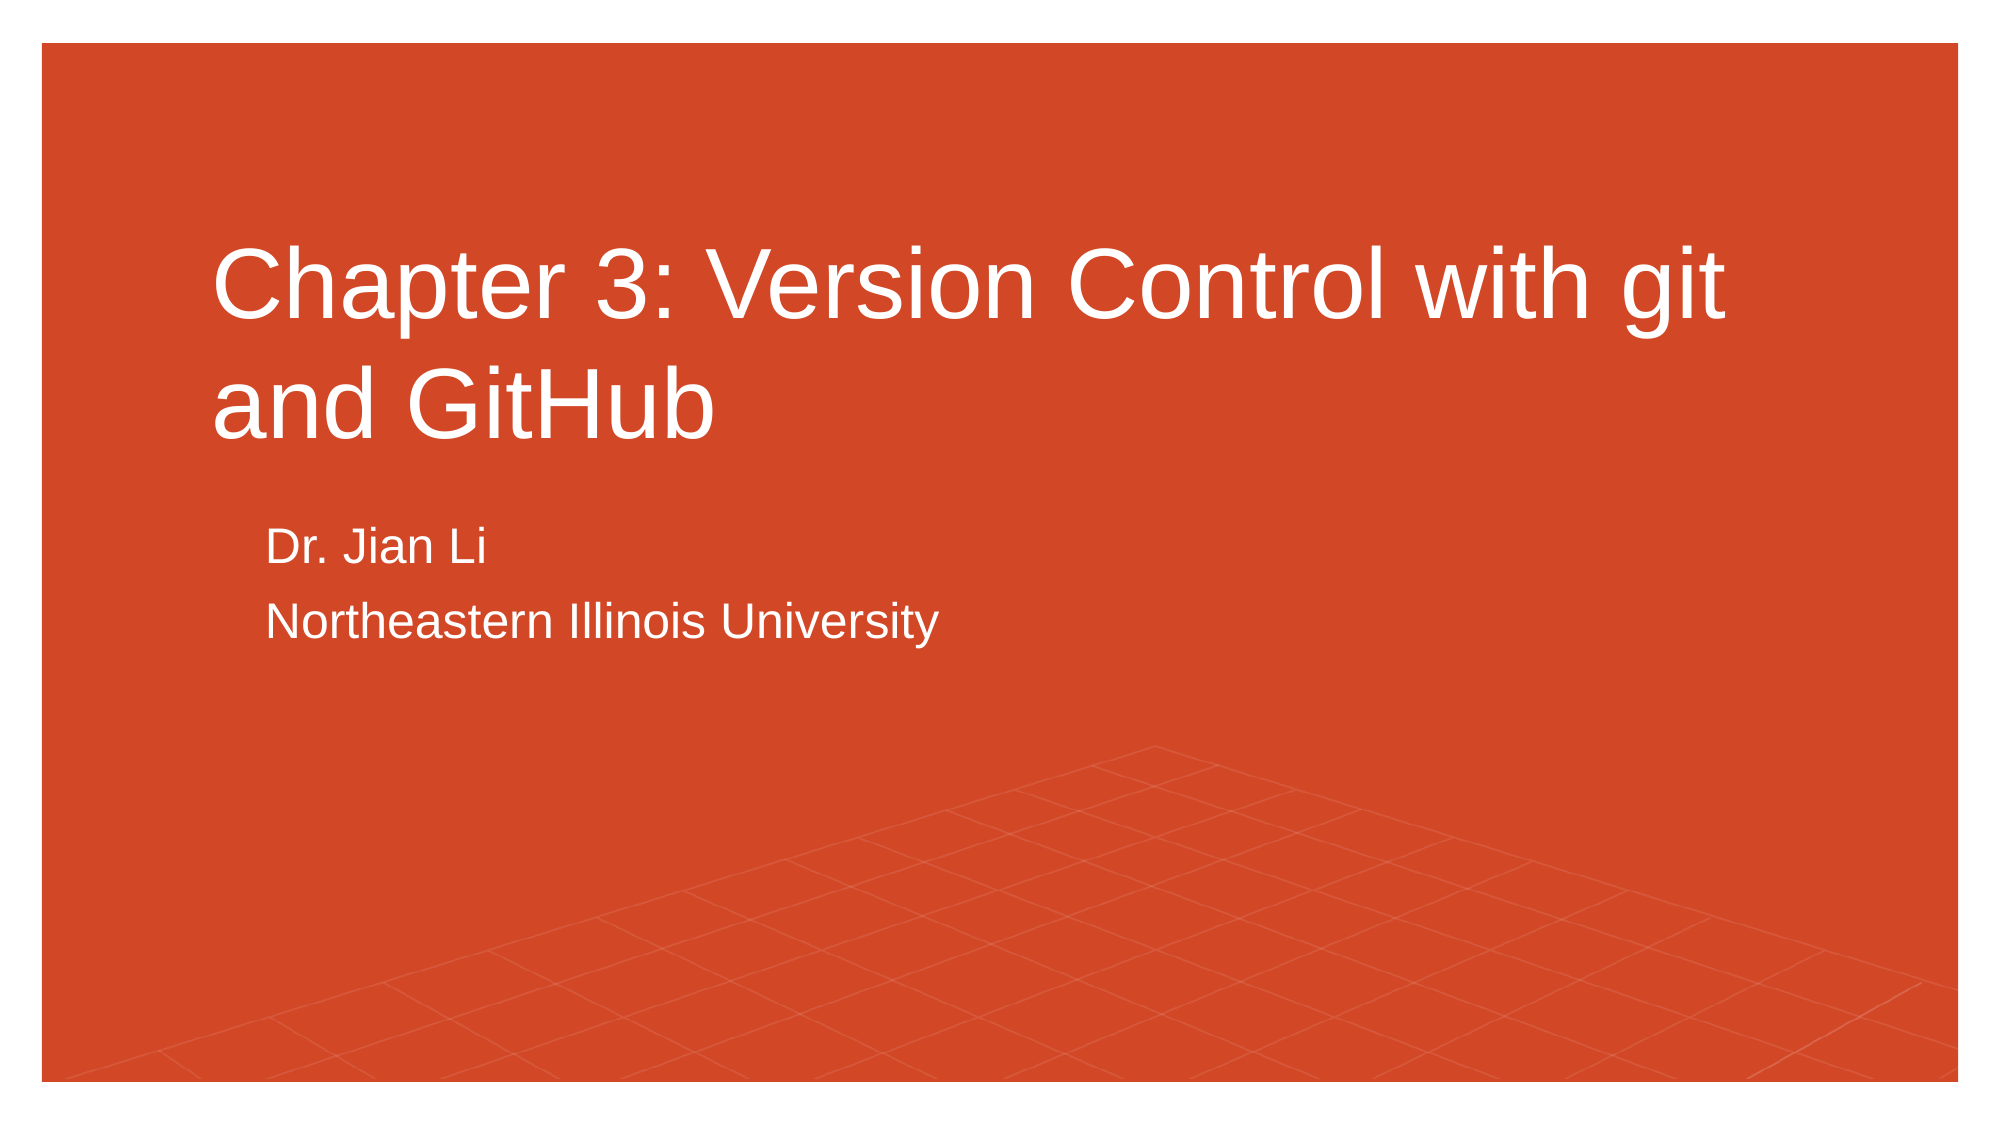

# Chapter 3: Version Control with git and GitHub
Dr. Jian Li
Northeastern Illinois University